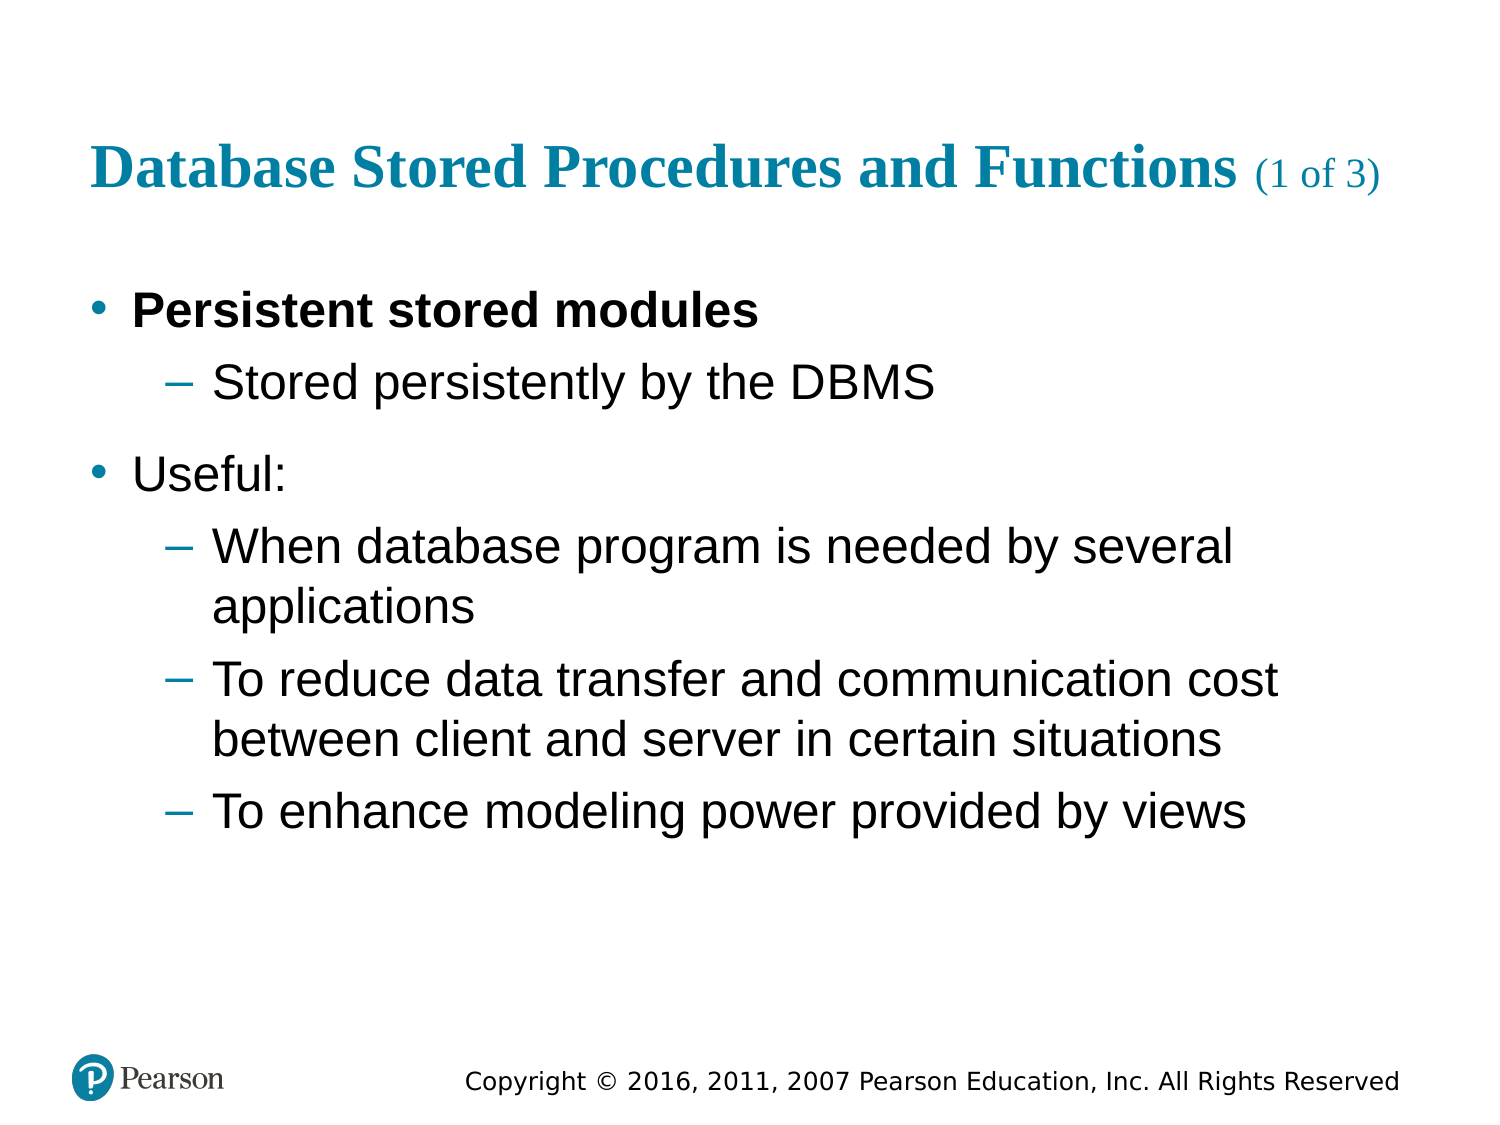

# Database Stored Procedures and Functions (1 of 3)
Persistent stored modules
Stored persistently by the D B M S
Useful:
When database program is needed by several applications
To reduce data transfer and communication cost between client and server in certain situations
To enhance modeling power provided by views